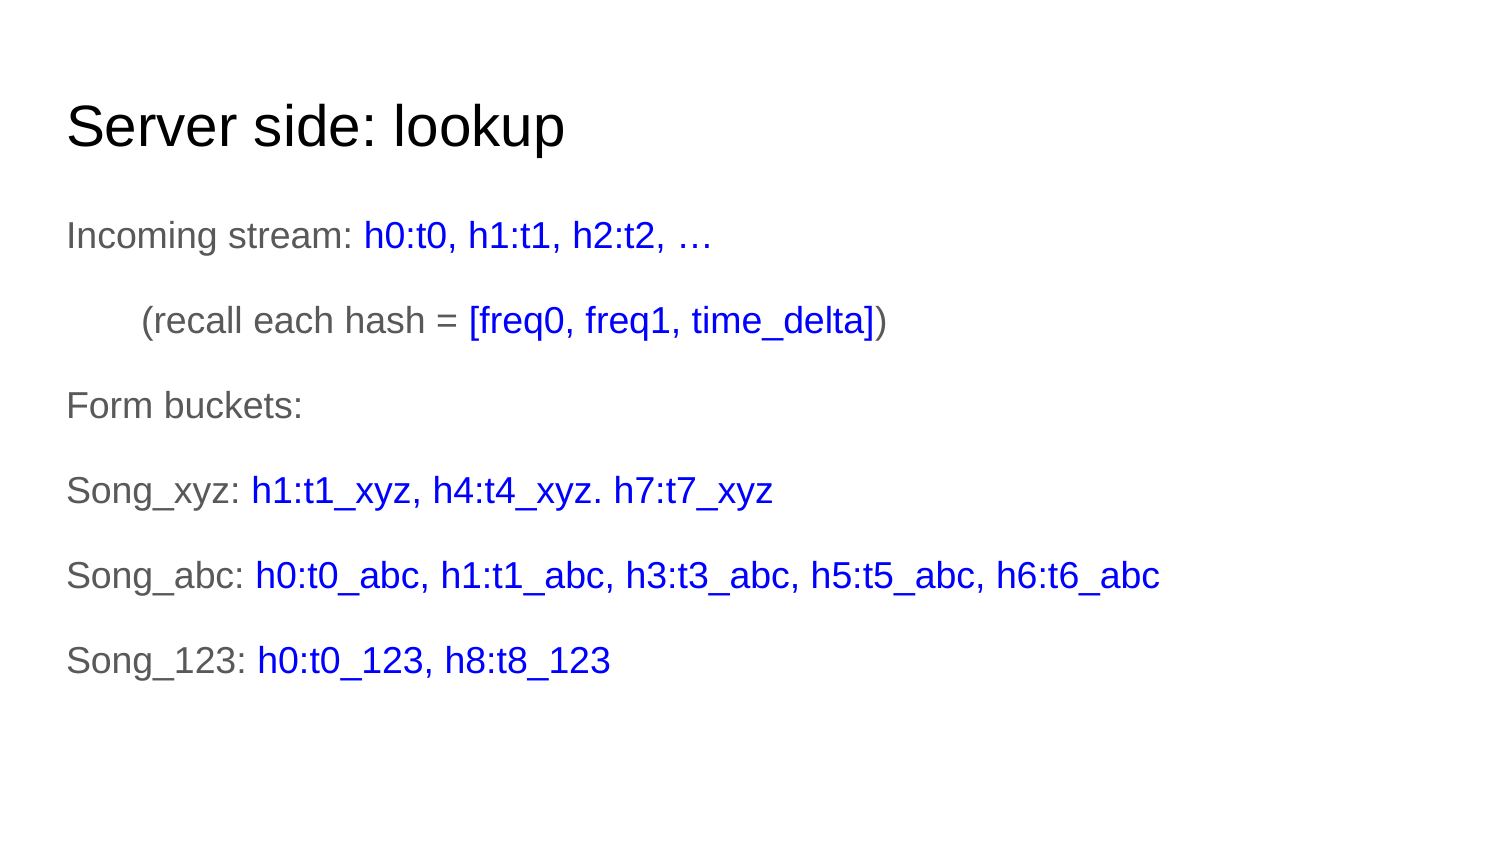

# Server side: lookup
Incoming stream: h0:t0, h1:t1, h2:t2, …
(recall each hash = [freq0, freq1, time_delta])
Form buckets:
Song_xyz: h1:t1_xyz, h4:t4_xyz. h7:t7_xyz
Song_abc: h0:t0_abc, h1:t1_abc, h3:t3_abc, h5:t5_abc, h6:t6_abc
Song_123: h0:t0_123, h8:t8_123